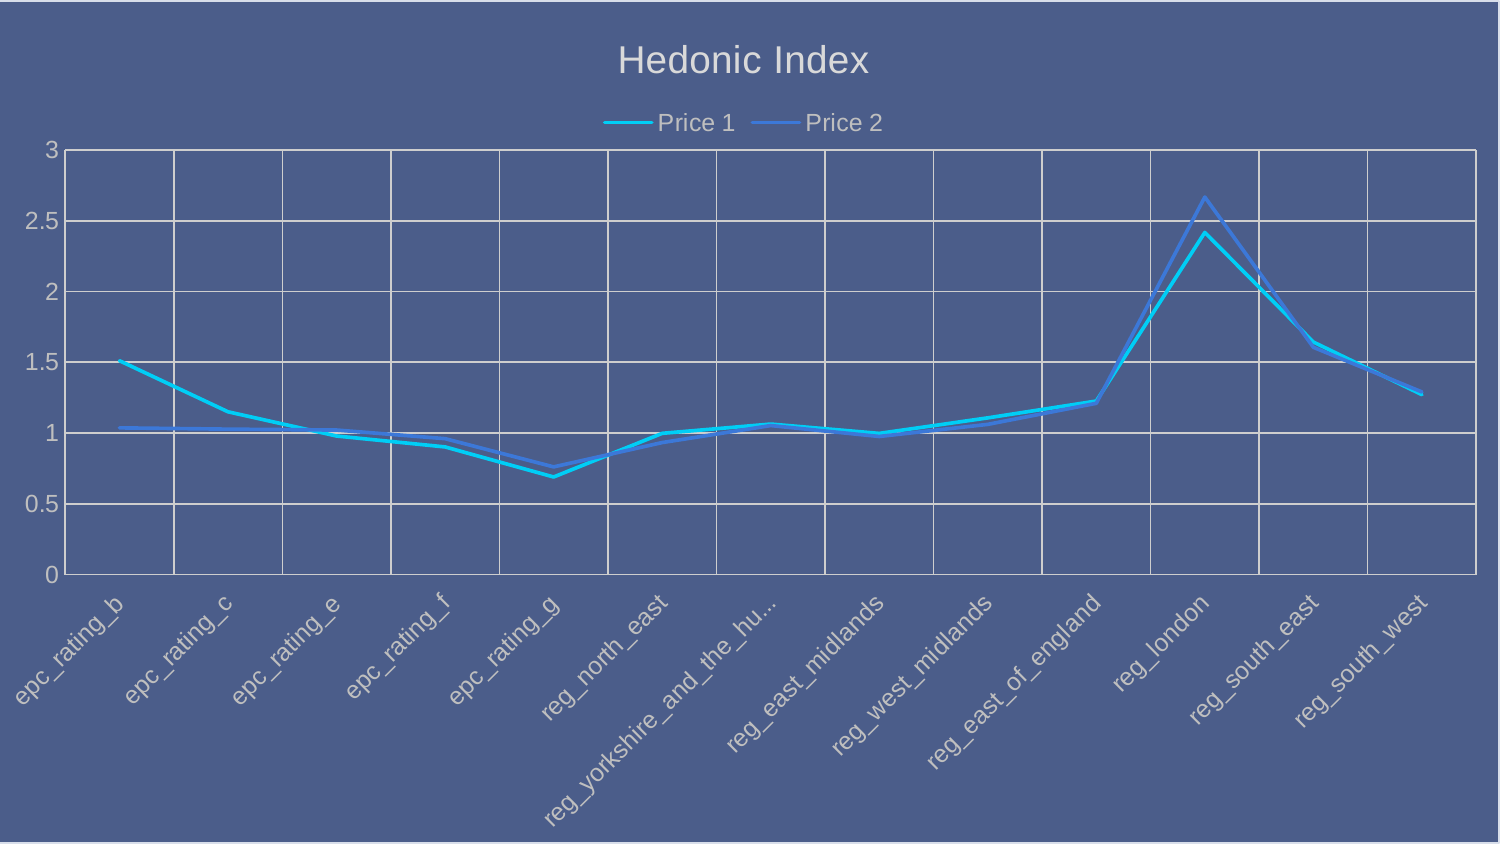

### Chart: Hedonic Index

| Category | Price 1 | Price 2 |
|---|---|---|
| epc_rating_b | 1.510812639766595 | 1.0364203336834 |
| epc_rating_c | 1.1501246217435384 | 1.0270415517358196 |
| epc_rating_e | 0.9787578251331807 | 1.0208534525785575 |
| epc_rating_f | 0.9018928370784925 | 0.9601583781595088 |
| epc_rating_g | 0.6894114807554744 | 0.7606565318831091 |
| reg_north_east | 0.9973627201688937 | 0.9324976145190528 |
| reg_yorkshire_and_the_humber | 1.0630329905950127 | 1.05242056613342 |
| reg_east_midlands | 0.9971904188080203 | 0.9753384957992658 |
| reg_west_midlands | 1.1070454424265206 | 1.0607474497074967 |
| reg_east_of_england | 1.2259160060258703 | 1.21006598088868 |
| reg_london | 2.417712421617524 | 2.6676738886472307 |
| reg_south_east | 1.642767042381789 | 1.605777065731609 |
| reg_south_west | 1.2710218824783746 | 1.2902296665532809 |
43